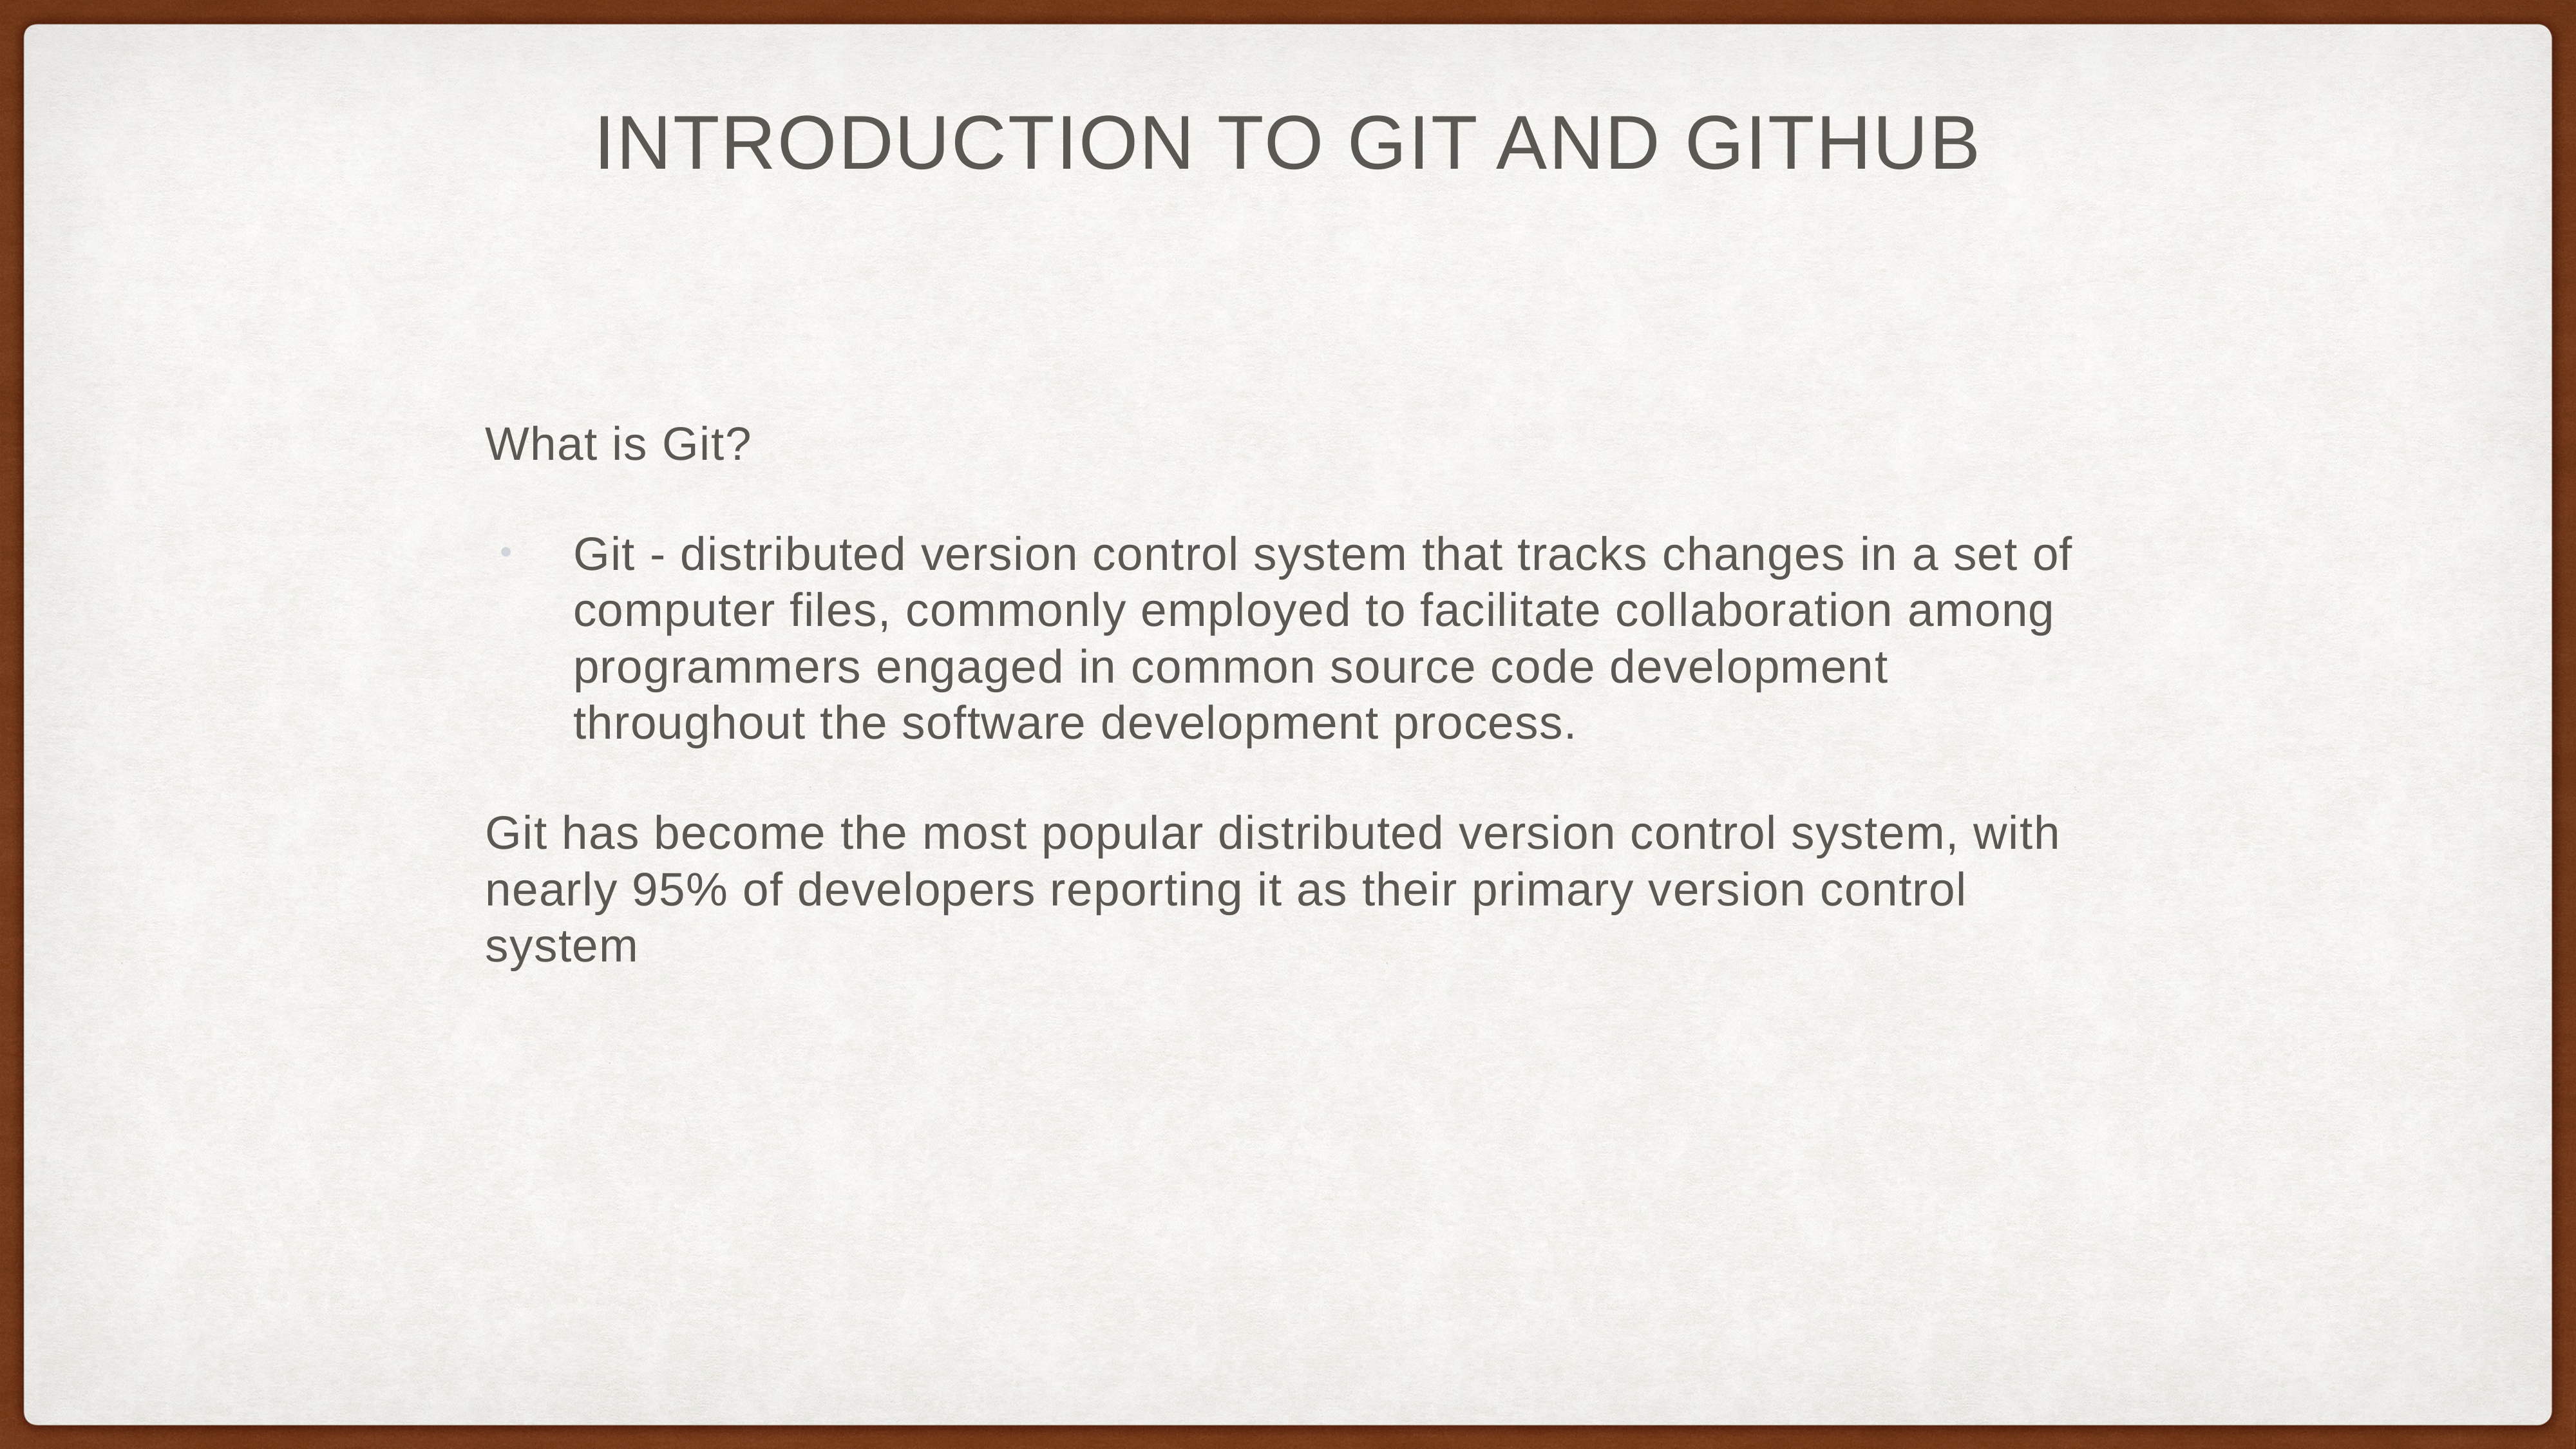

# Introduction to git and GitHub
What is Git?
Git - distributed version control system that tracks changes in a set of computer files, commonly employed to facilitate collaboration among programmers engaged in common source code development throughout the software development process.
Git has become the most popular distributed version control system, with nearly 95% of developers reporting it as their primary version control system